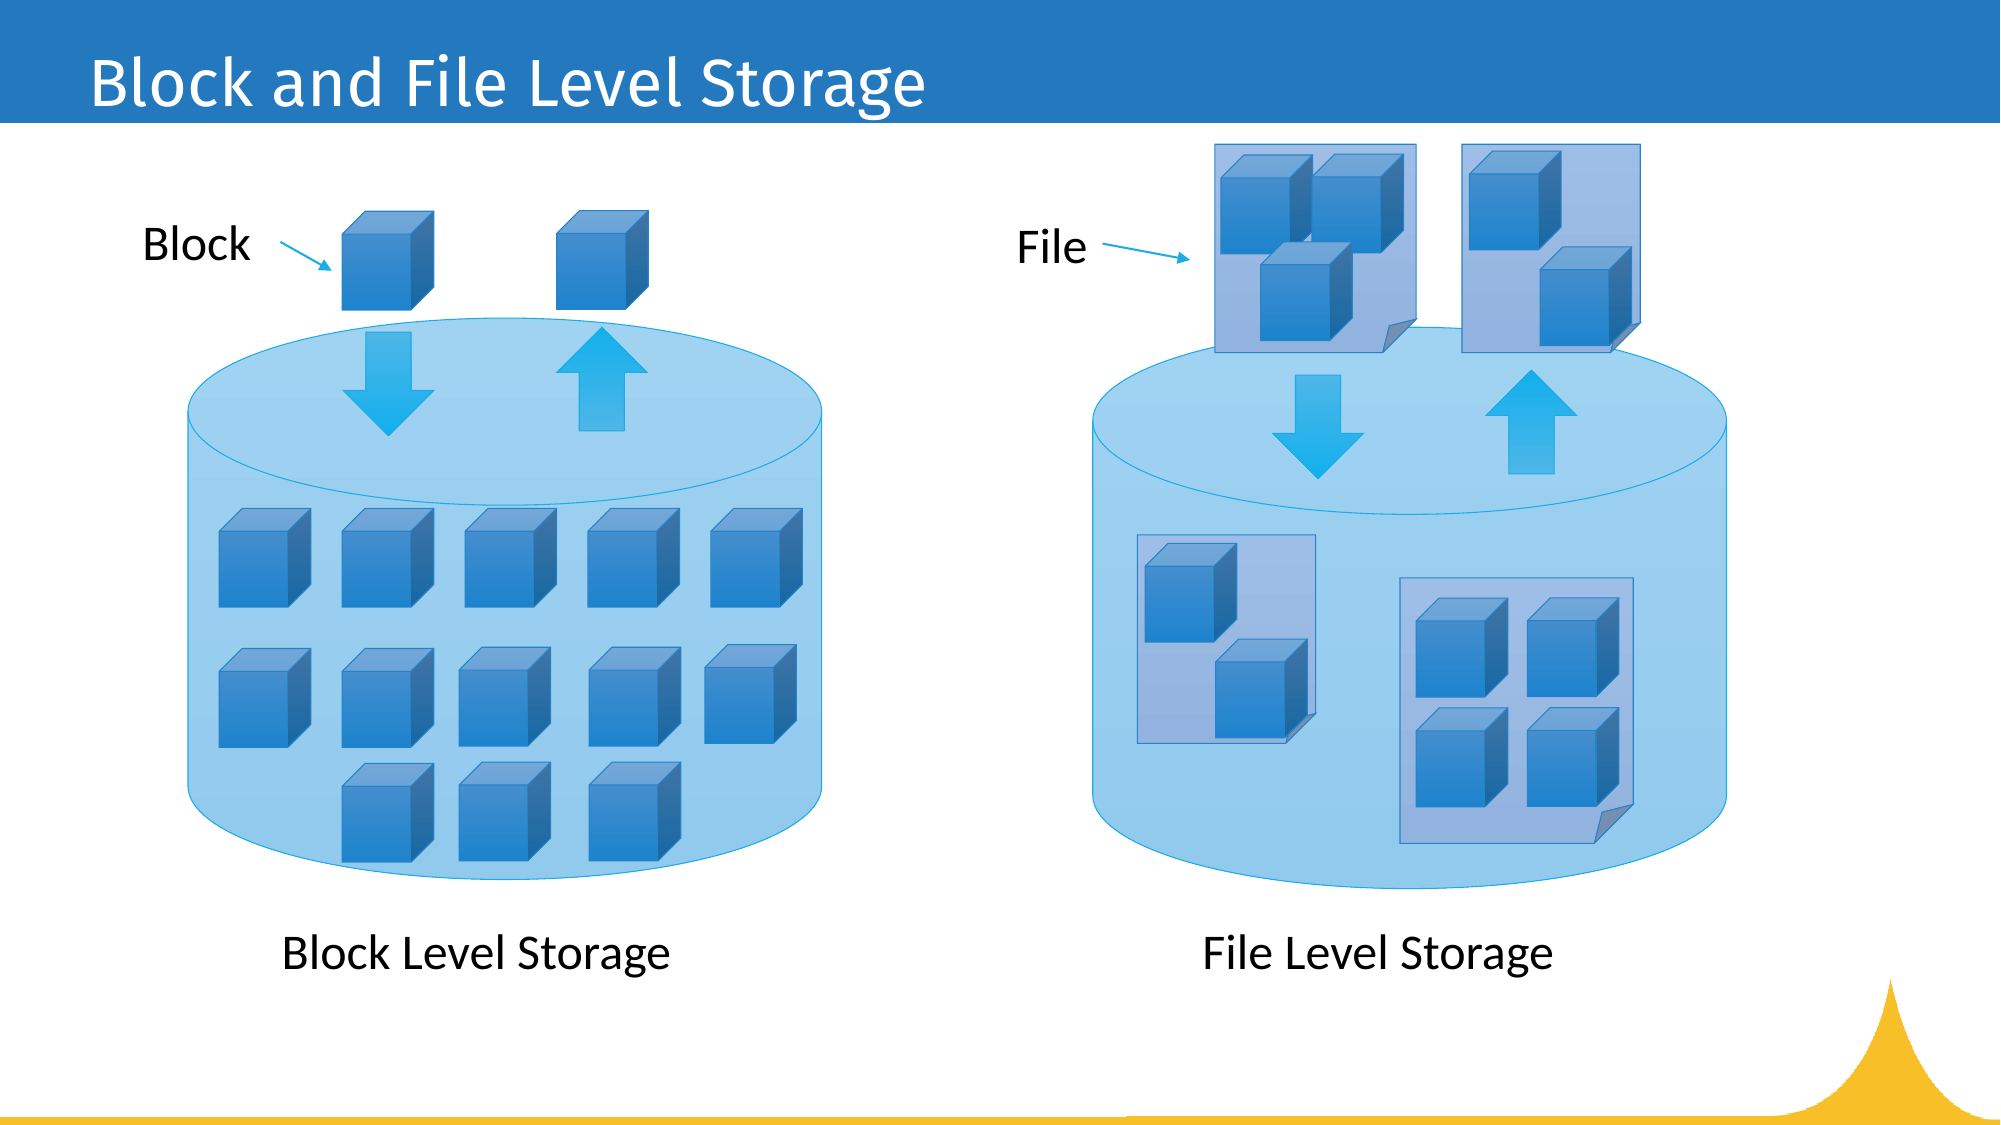

# Block and File Level Storage

Block
File

Block Level Storage
File Level Storage